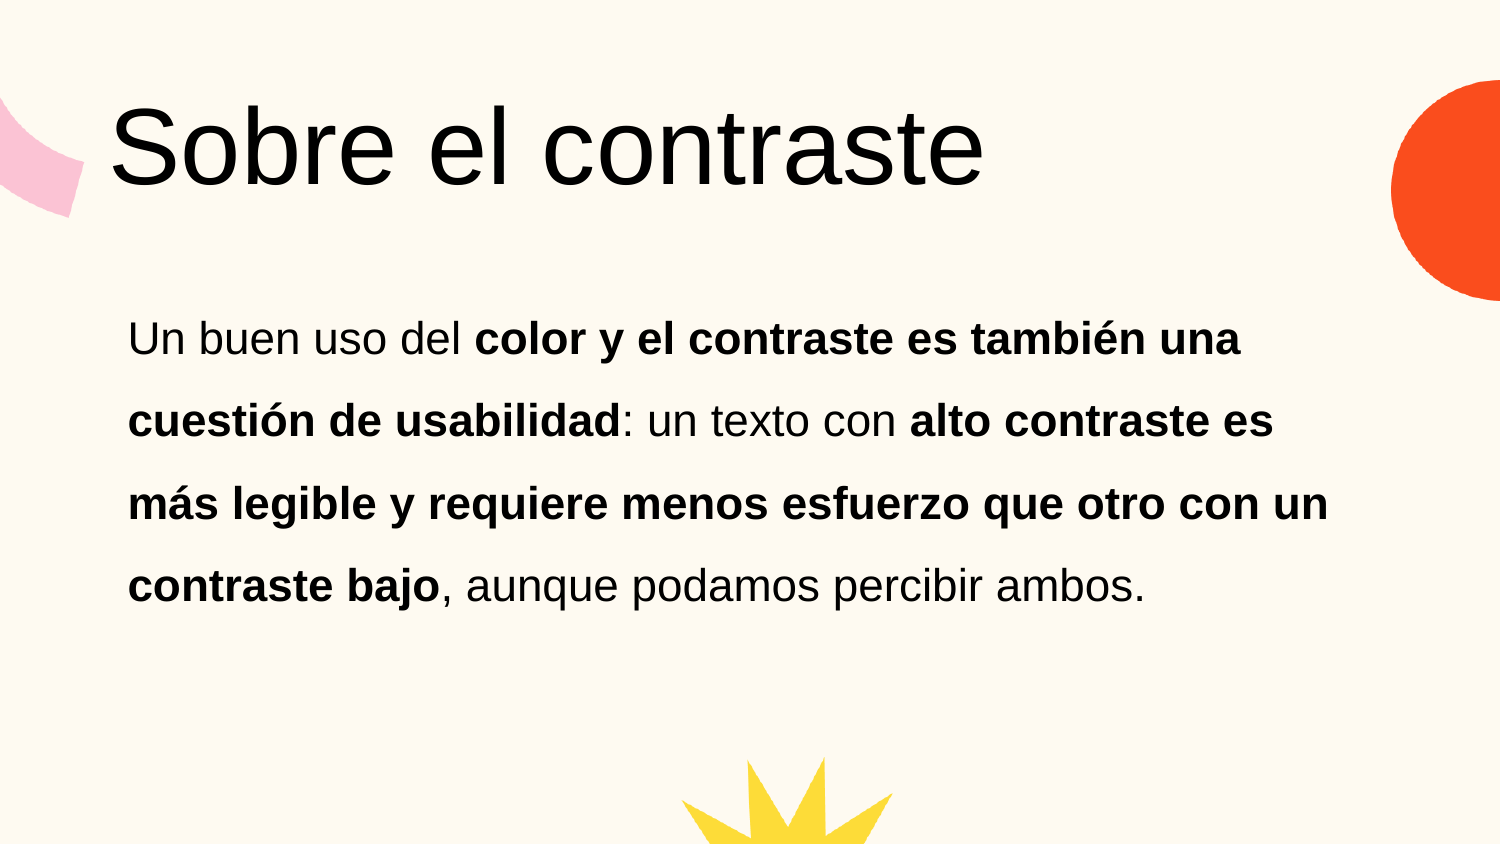

Sobre el contraste
Un buen uso del color y el contraste es también una cuestión de usabilidad: un texto con alto contraste es más legible y requiere menos esfuerzo que otro con un contraste bajo, aunque podamos percibir ambos.